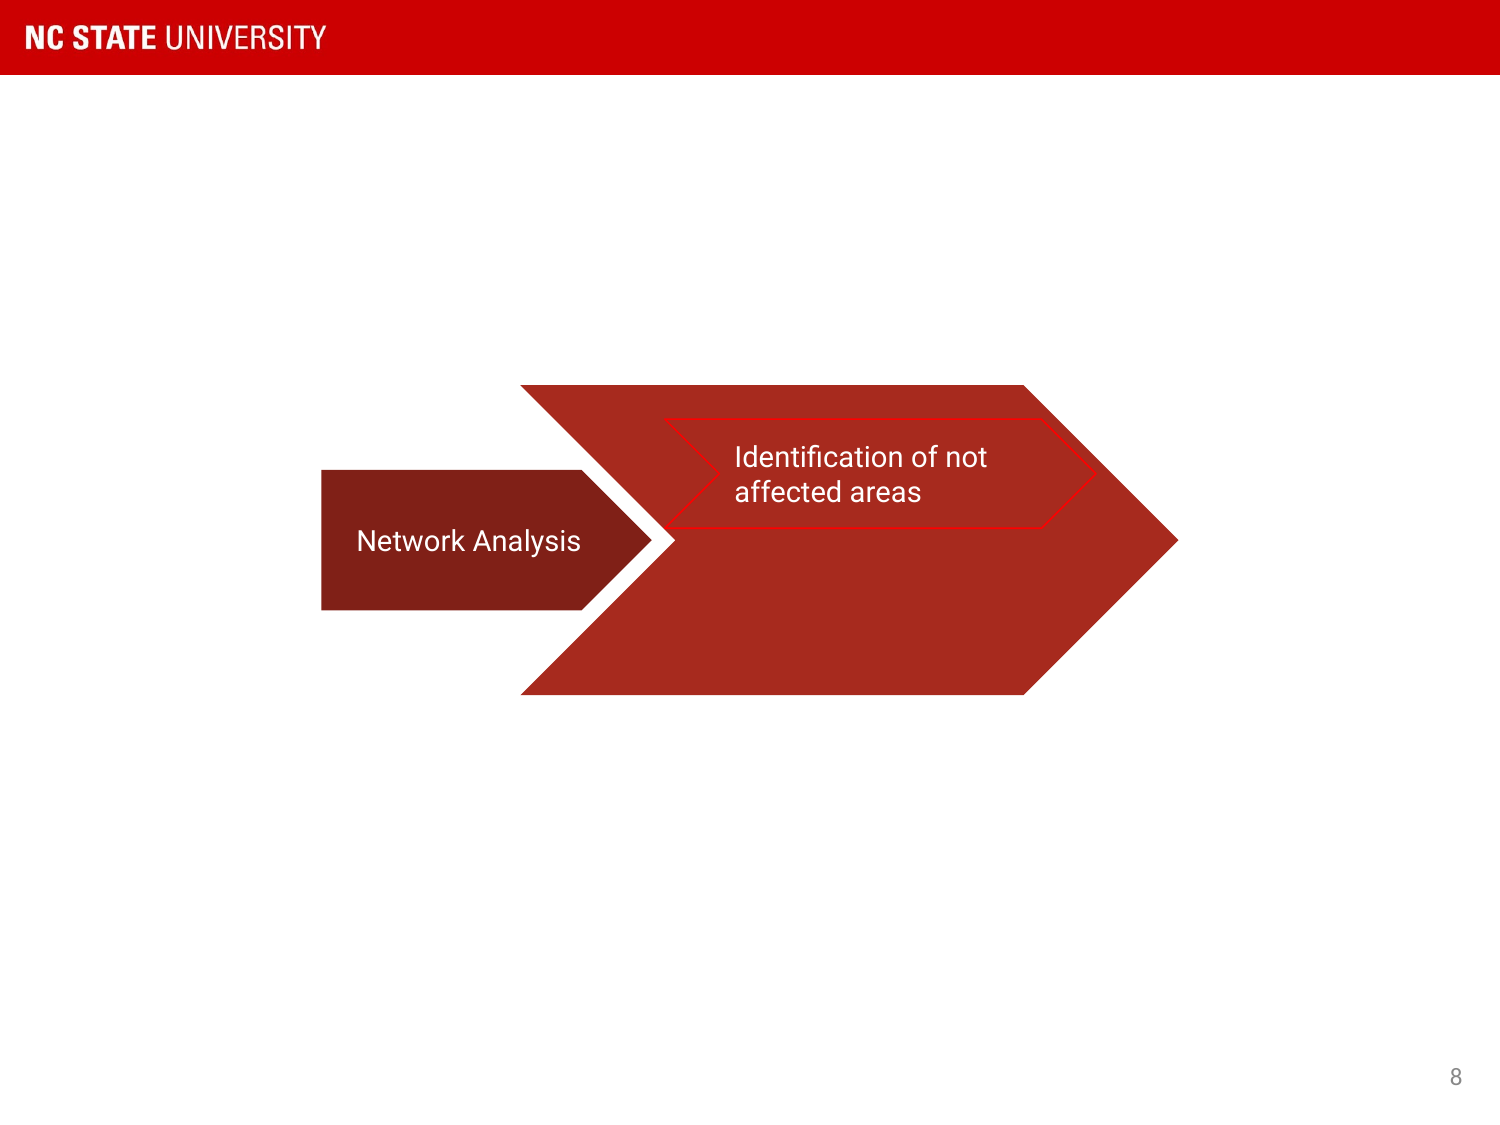

Identification of not affected areas
Network Analysis
8